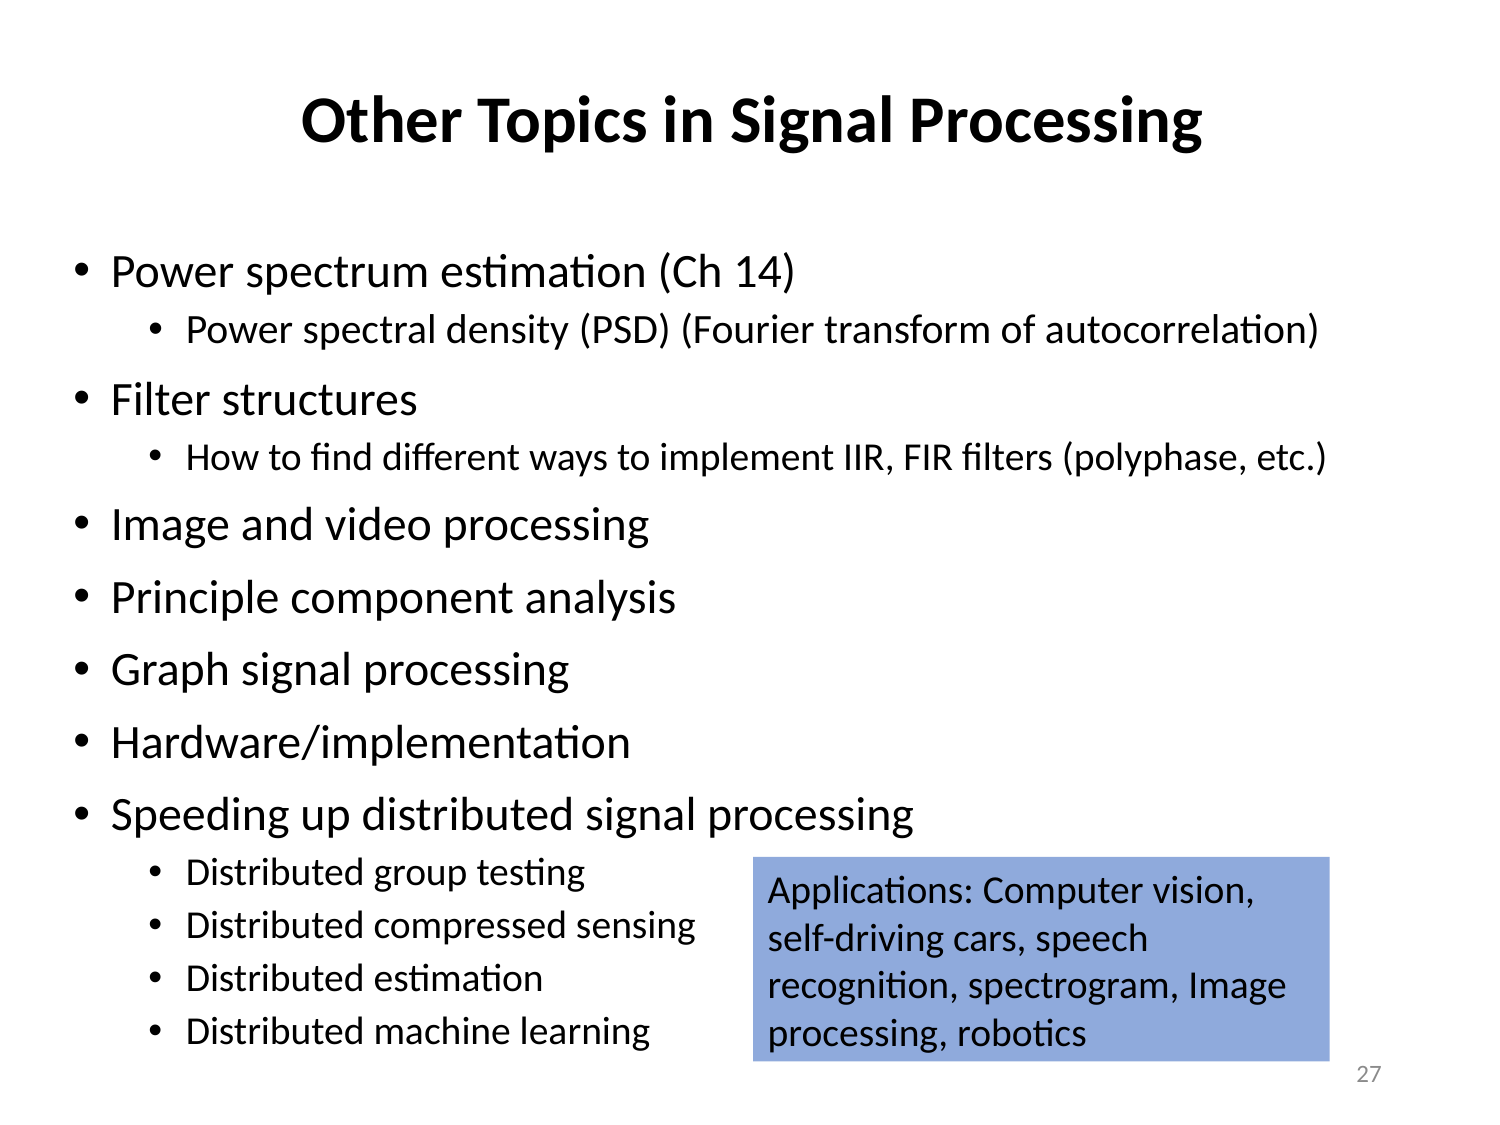

# Other Topics in Signal Processing
Power spectrum estimation (Ch 14)
Power spectral density (PSD) (Fourier transform of autocorrelation)
Filter structures
How to find different ways to implement IIR, FIR filters (polyphase, etc.)
Image and video processing
Principle component analysis
Graph signal processing
Hardware/implementation
Speeding up distributed signal processing
Distributed group testing
Distributed compressed sensing
Distributed estimation
Distributed machine learning

Applications: Computer vision, self-driving cars, speech recognition, spectrogram, Image processing, robotics
27